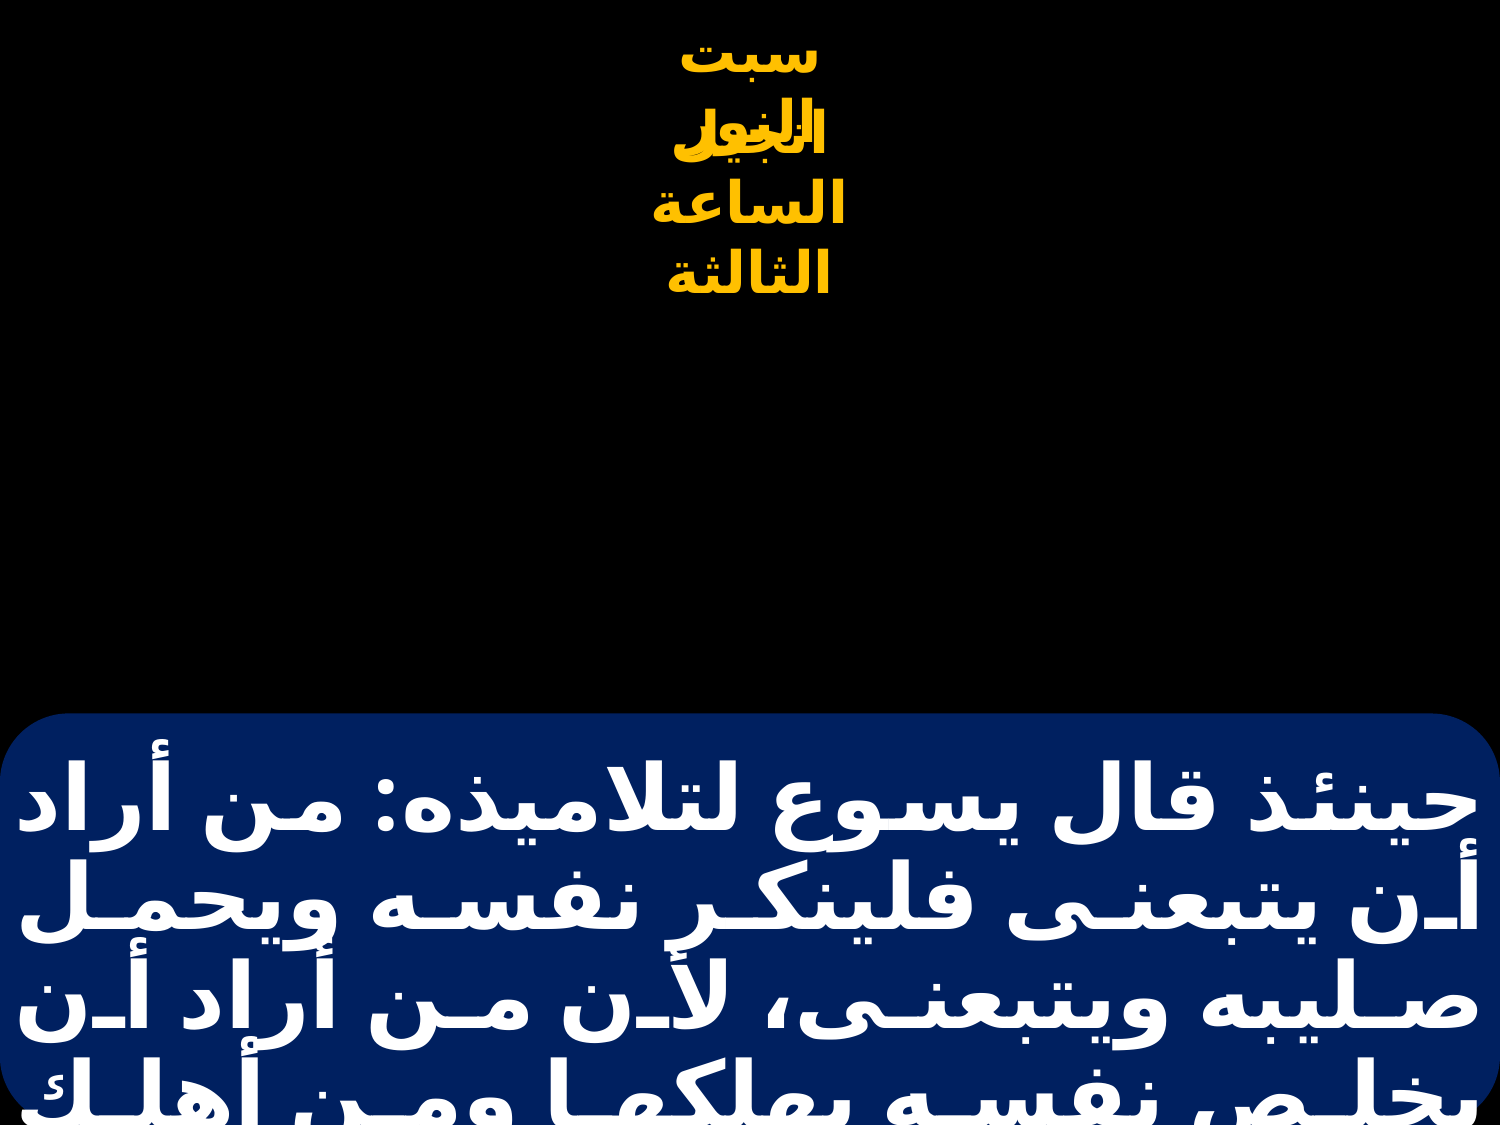

# حينئذ قال يسوع لتلاميذه: من أراد أن يتبعنى فلينكر نفسه ويحمل صليبه ويتبعنى، لأن من أراد أن يخلص نفسه يهلكها ومن أهلك نفسه من أجلى يجدها